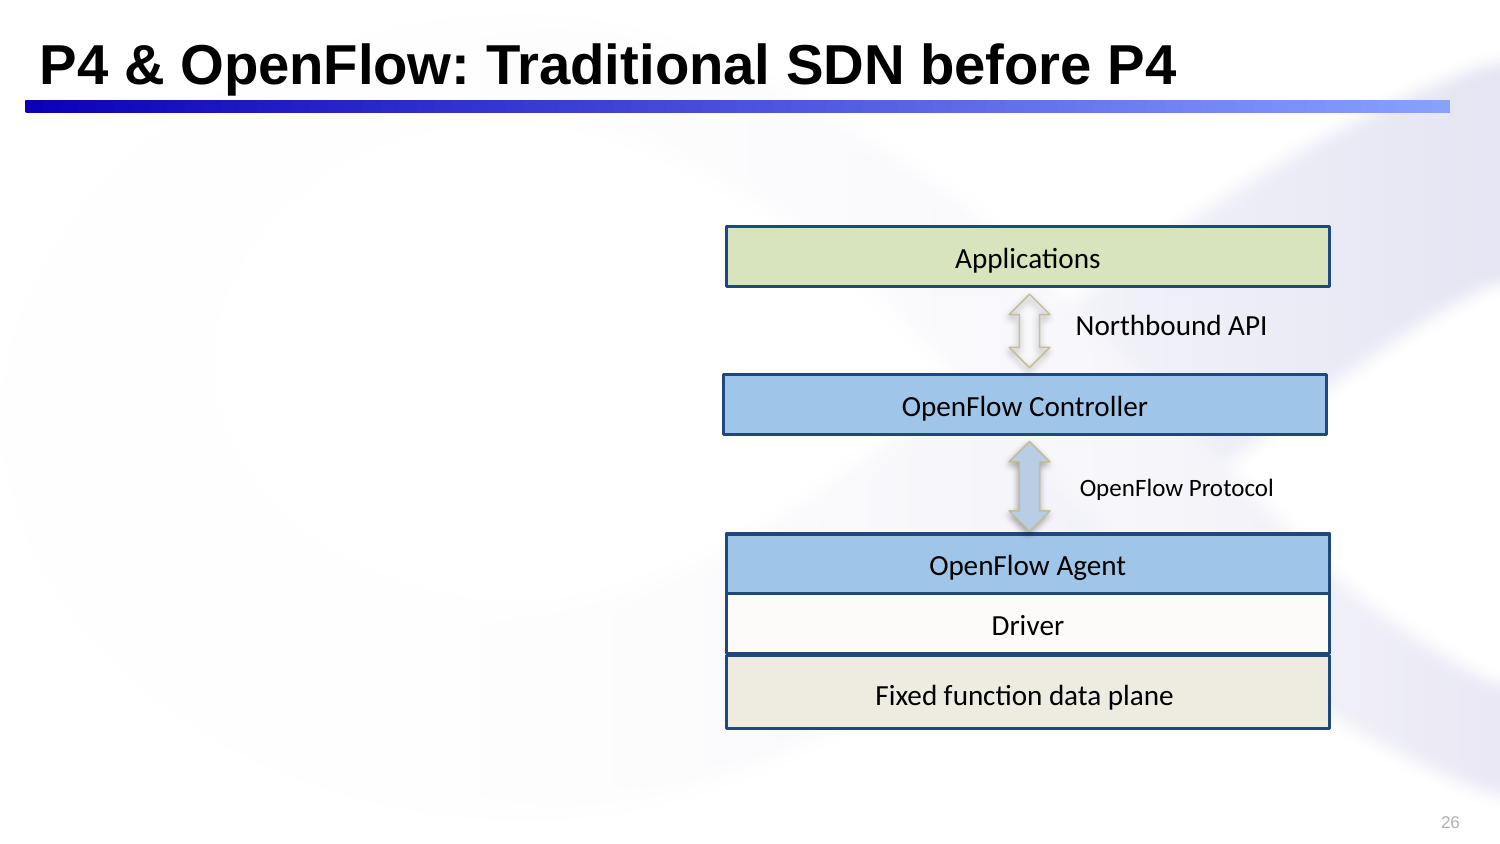

# P4 & OpenFlow: Traditional SDN before P4
Applications

Northbound API
OpenFlow Controller

OpenFlow Protocol
OpenFlow Agent
Driver
Fixed function data plane
26